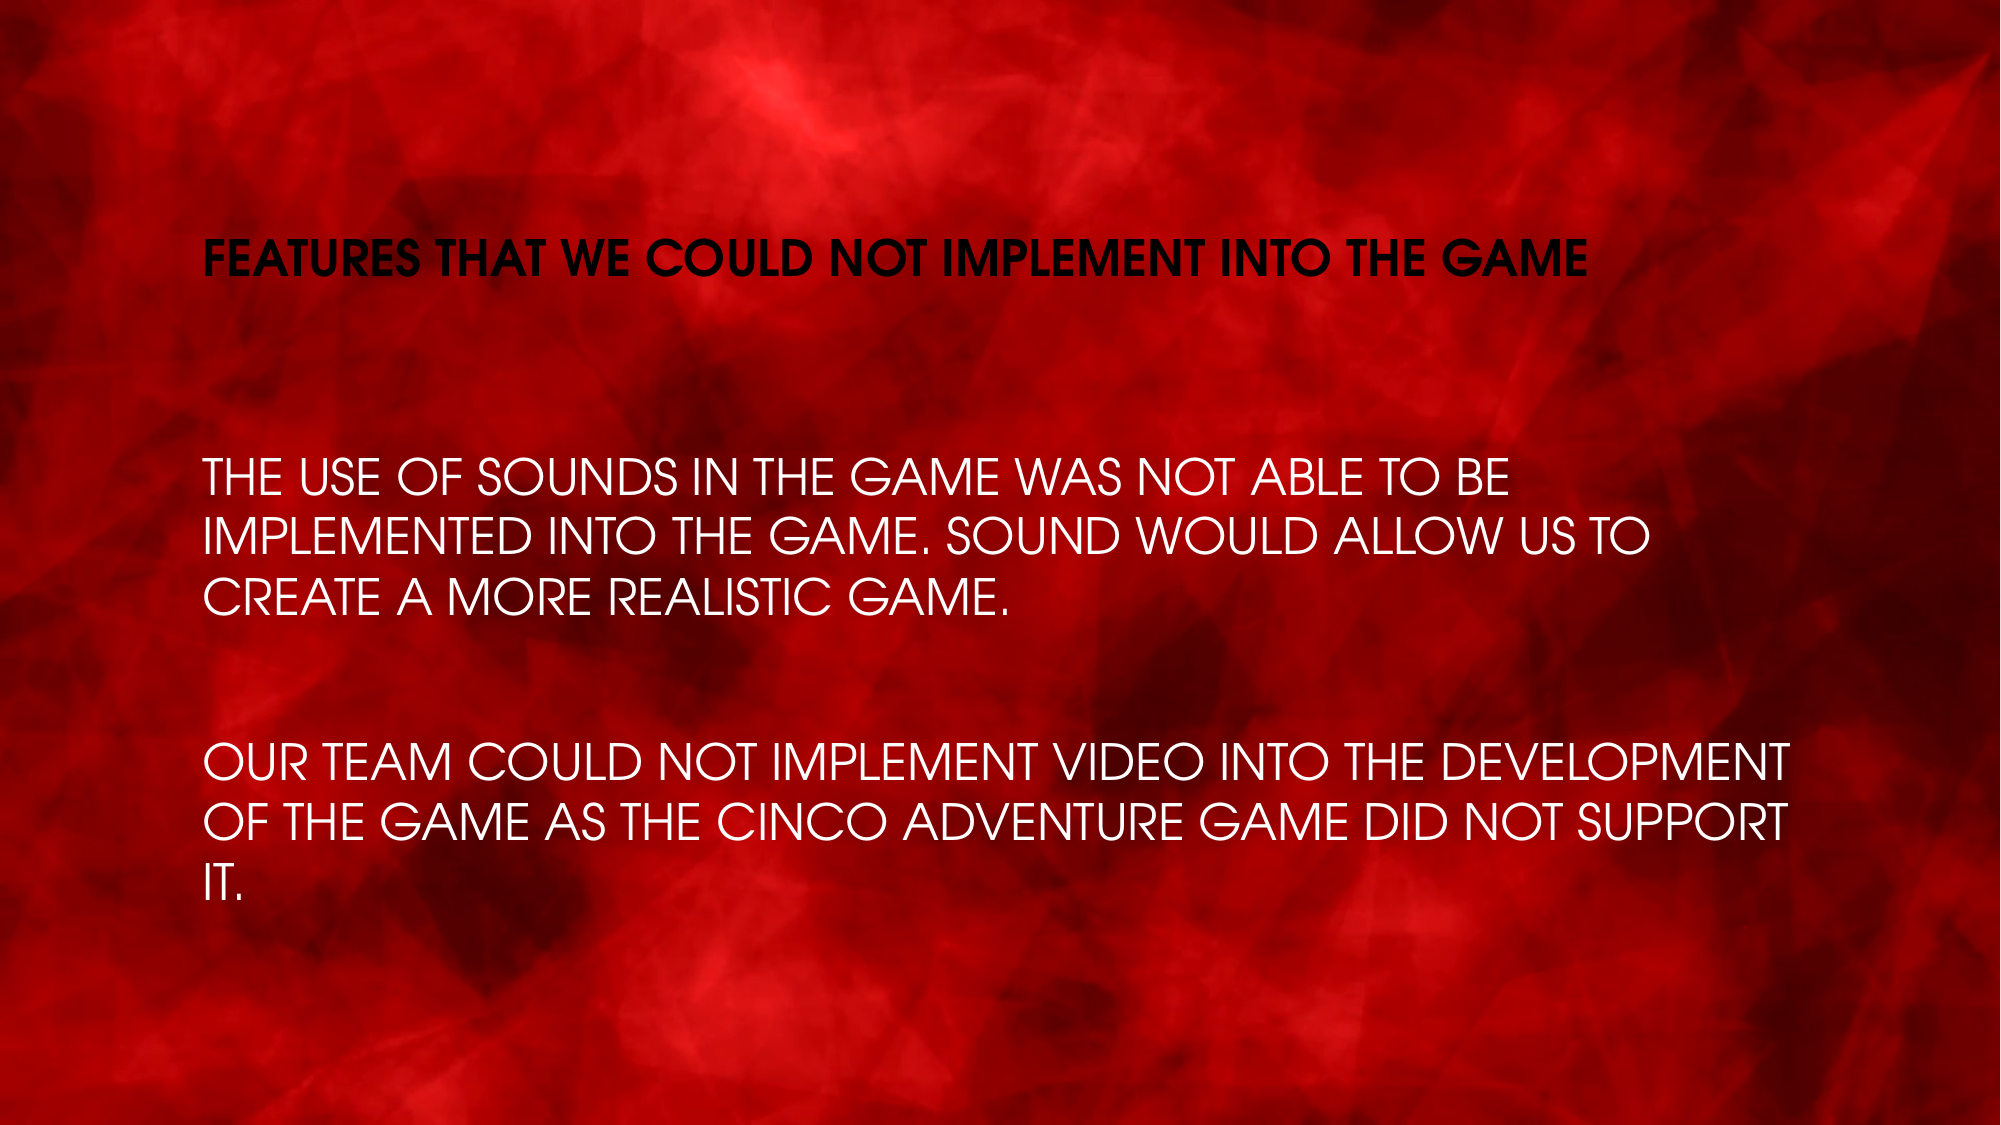

# features that we could not implement into the game
The use of sounds in the game was not able to be implemented into the game. Sound would allow us to create a more realistic game.

Our team could not implement video into the development of the game as the cinco adventure game did not support it.